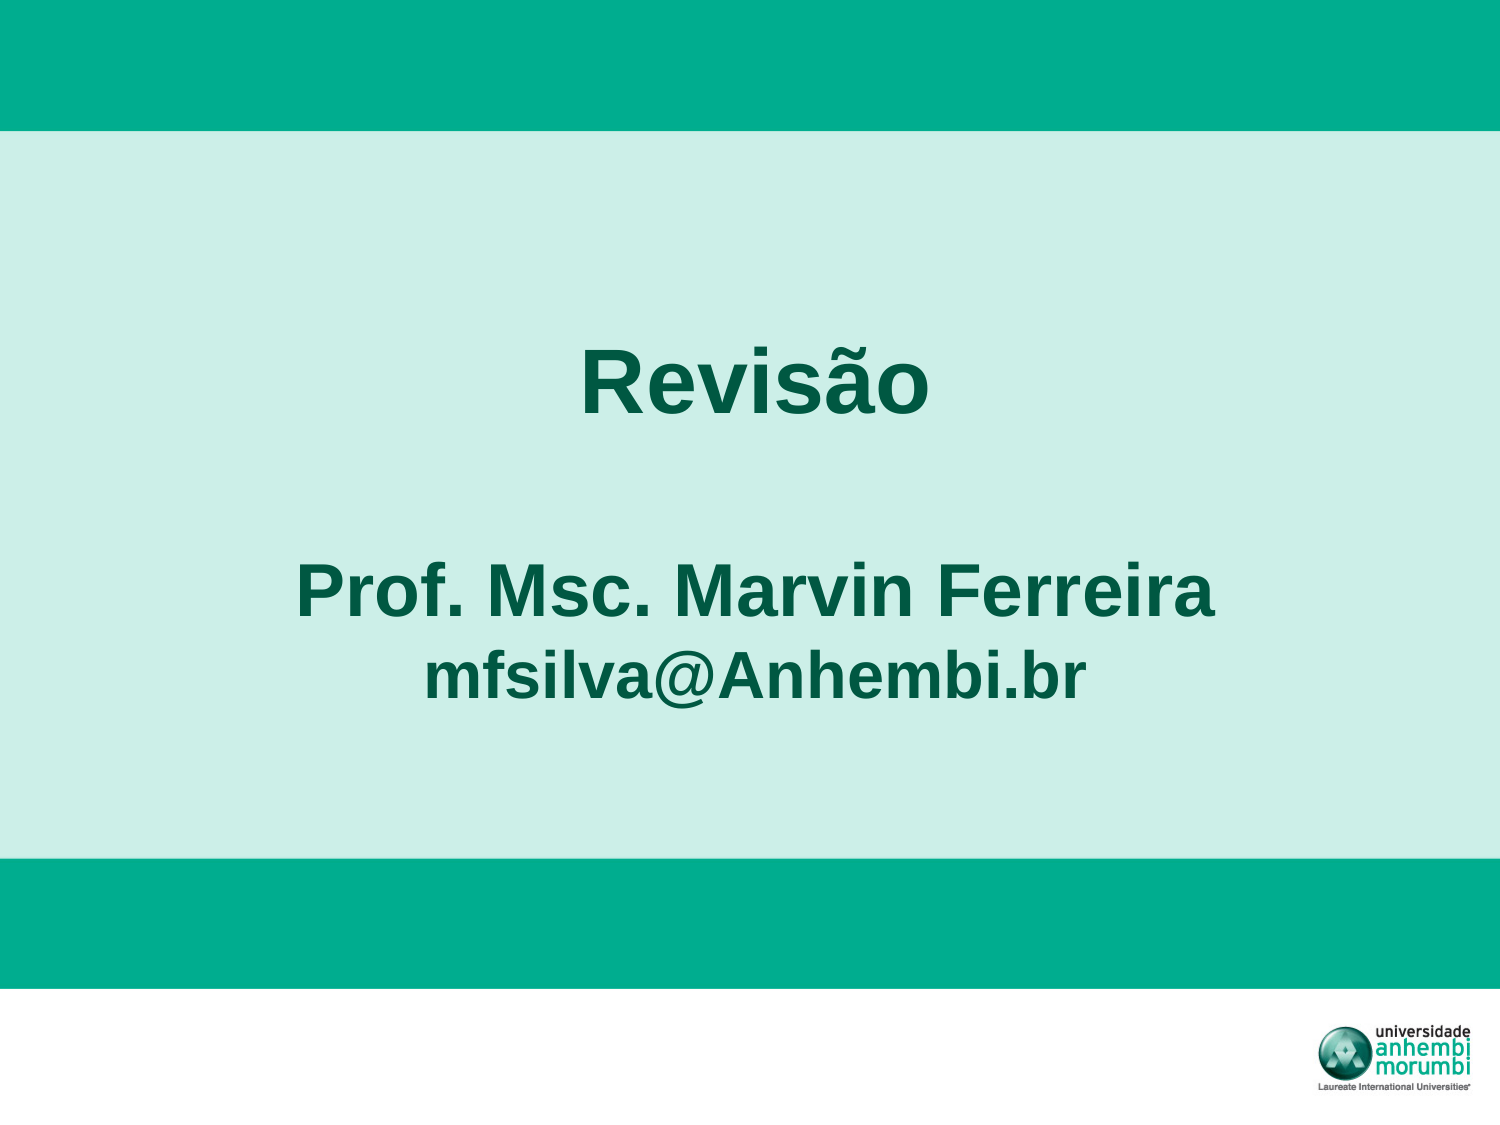

# Revisão Prof. Msc. Marvin Ferreira mfsilva@Anhembi.br